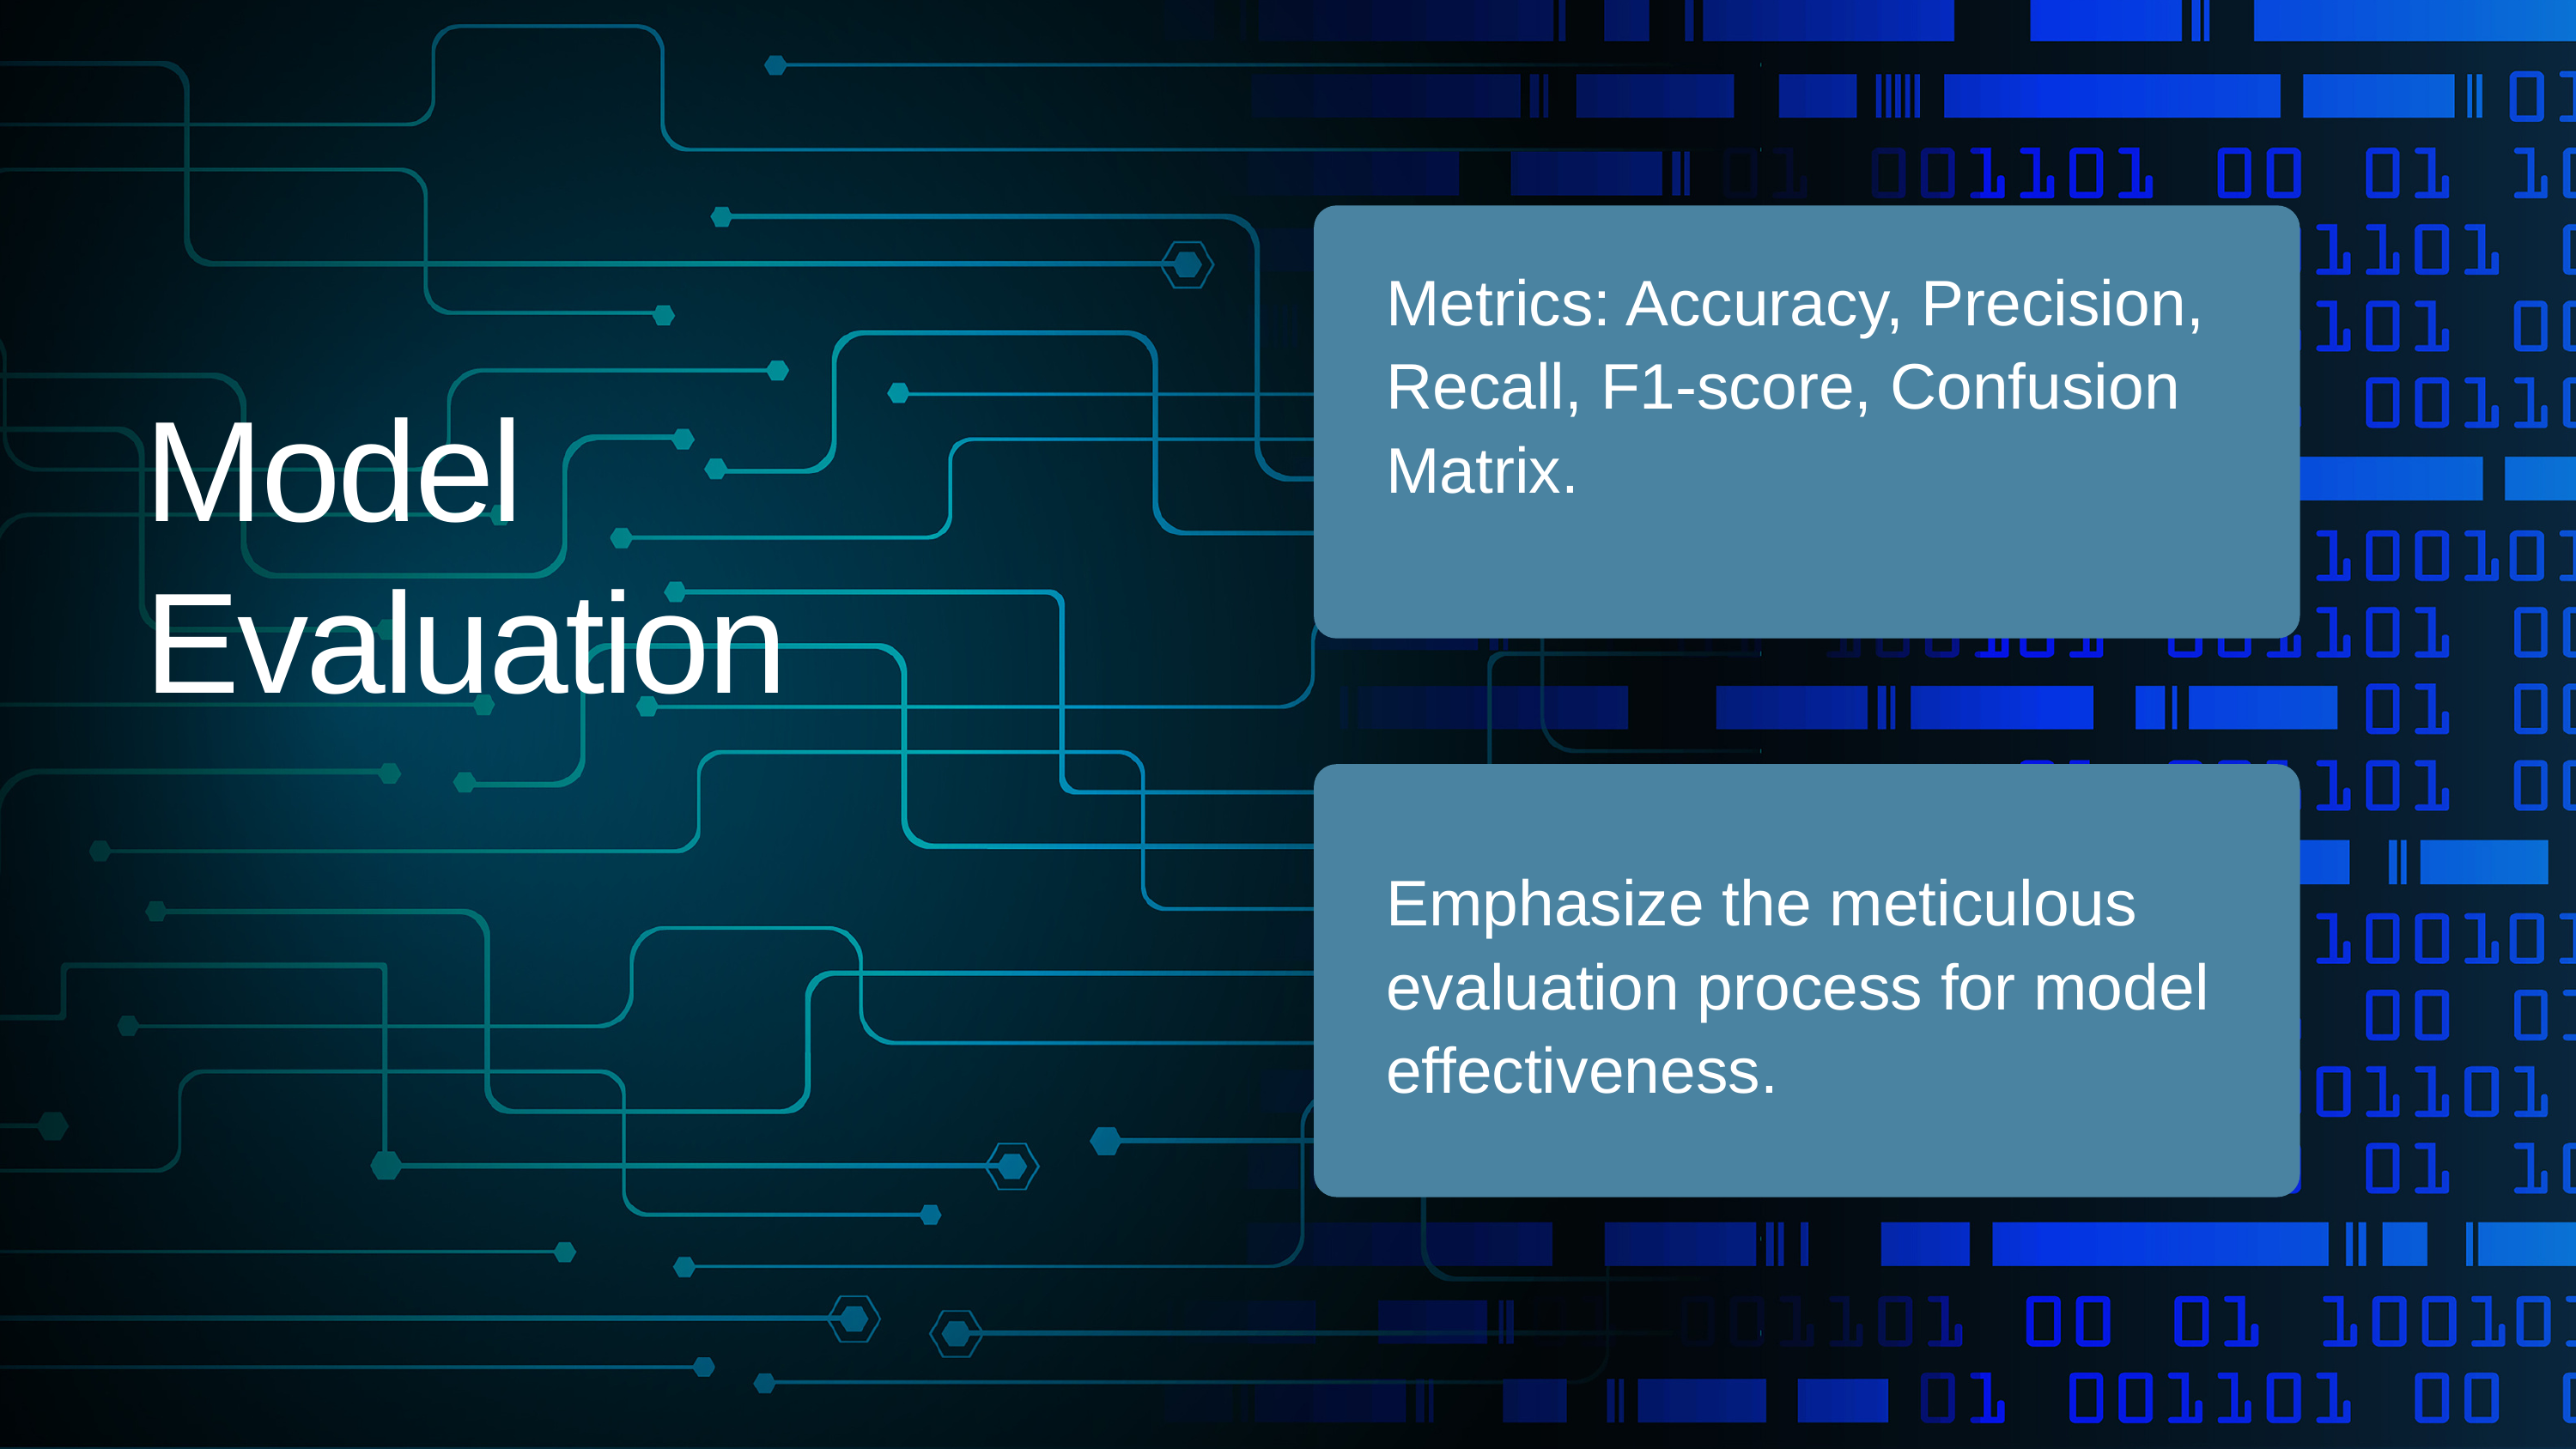

Metrics: Accuracy, Precision, Recall, F1-score, Confusion Matrix.

Model Evaluation

Emphasize the meticulous evaluation process for model effectiveness.